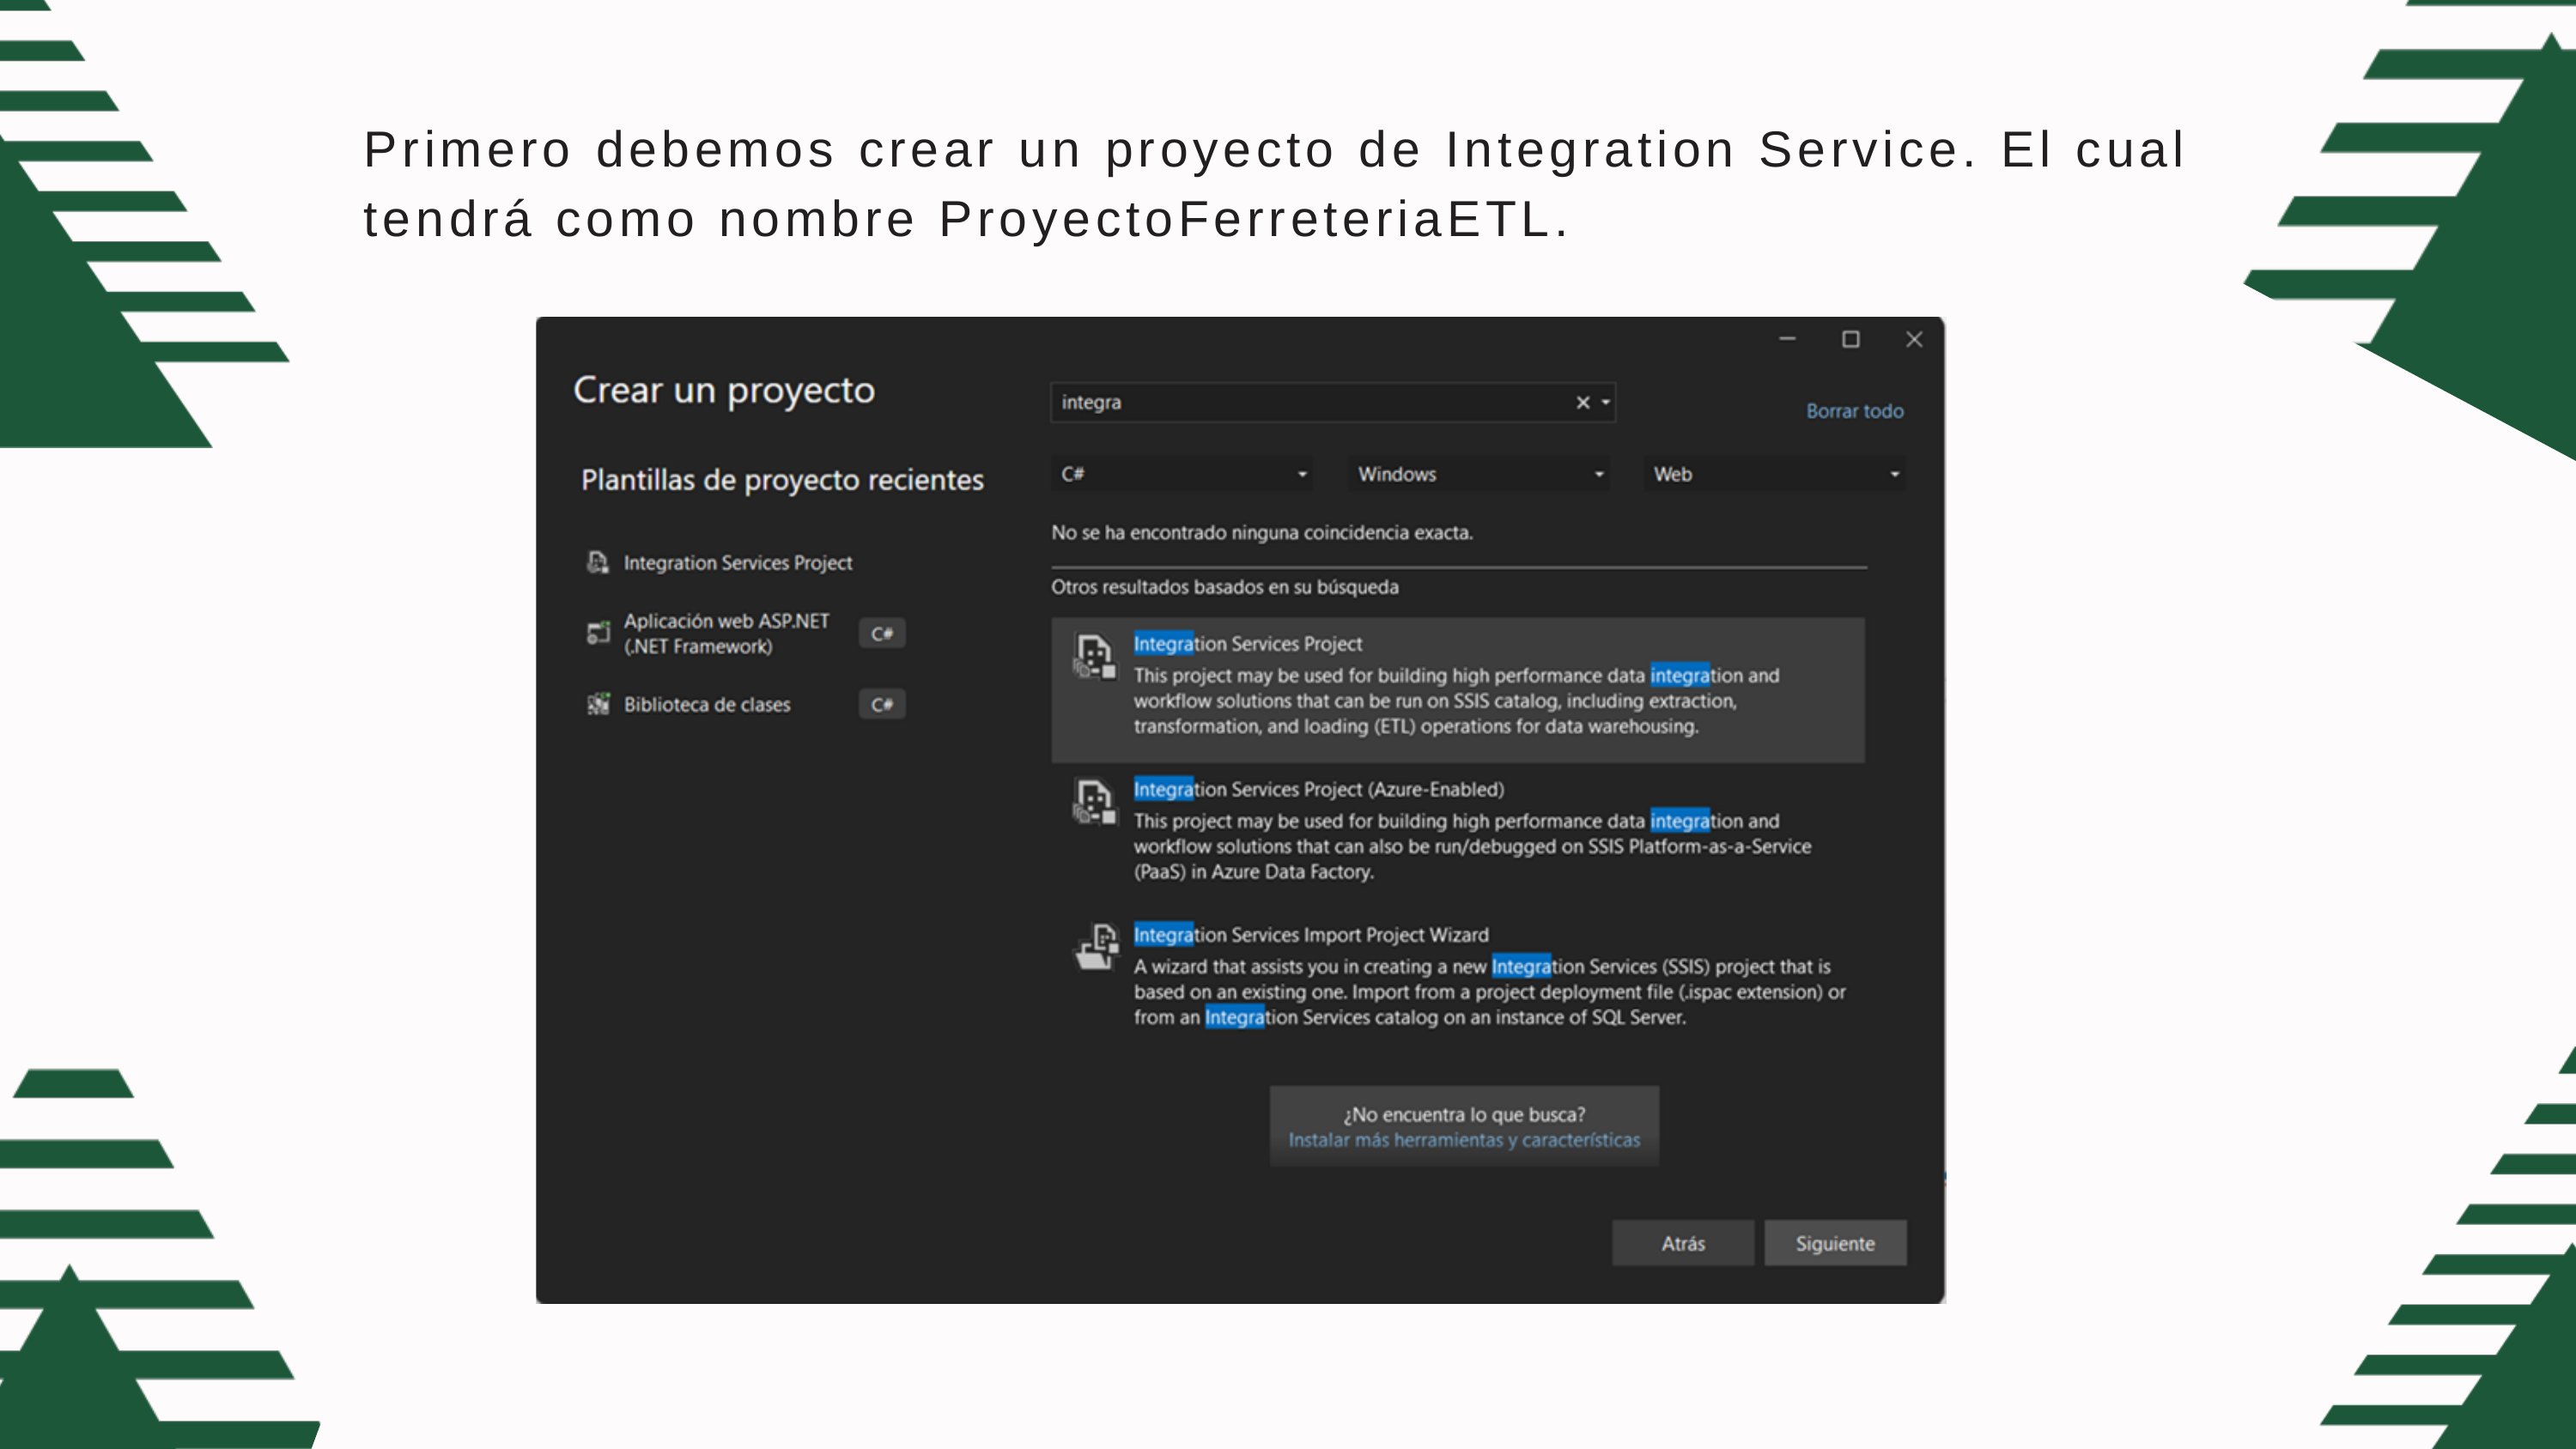

Primero debemos crear un proyecto de Integration Service. El cual tendrá como nombre ProyectoFerreteriaETL.